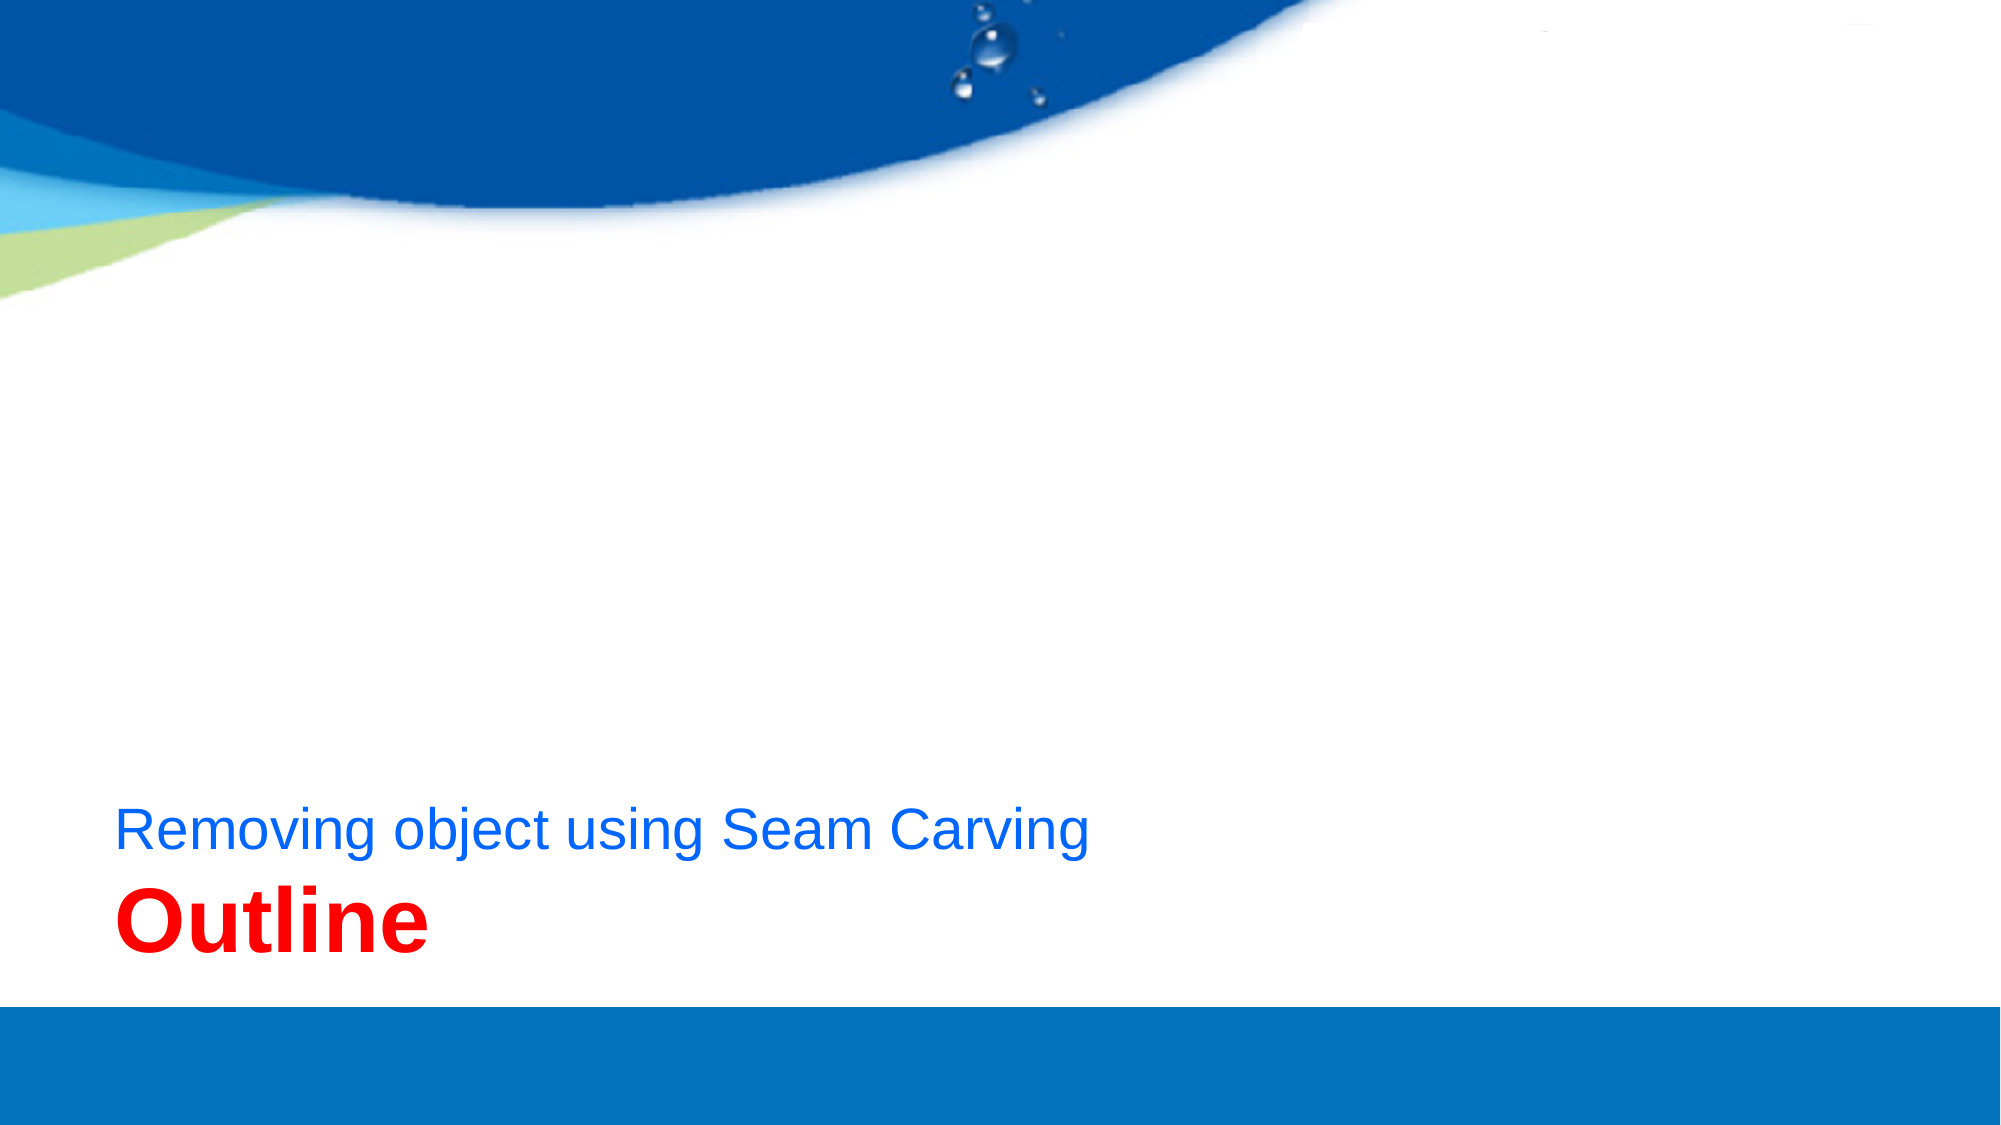

# Removing object using Seam Carving Outline